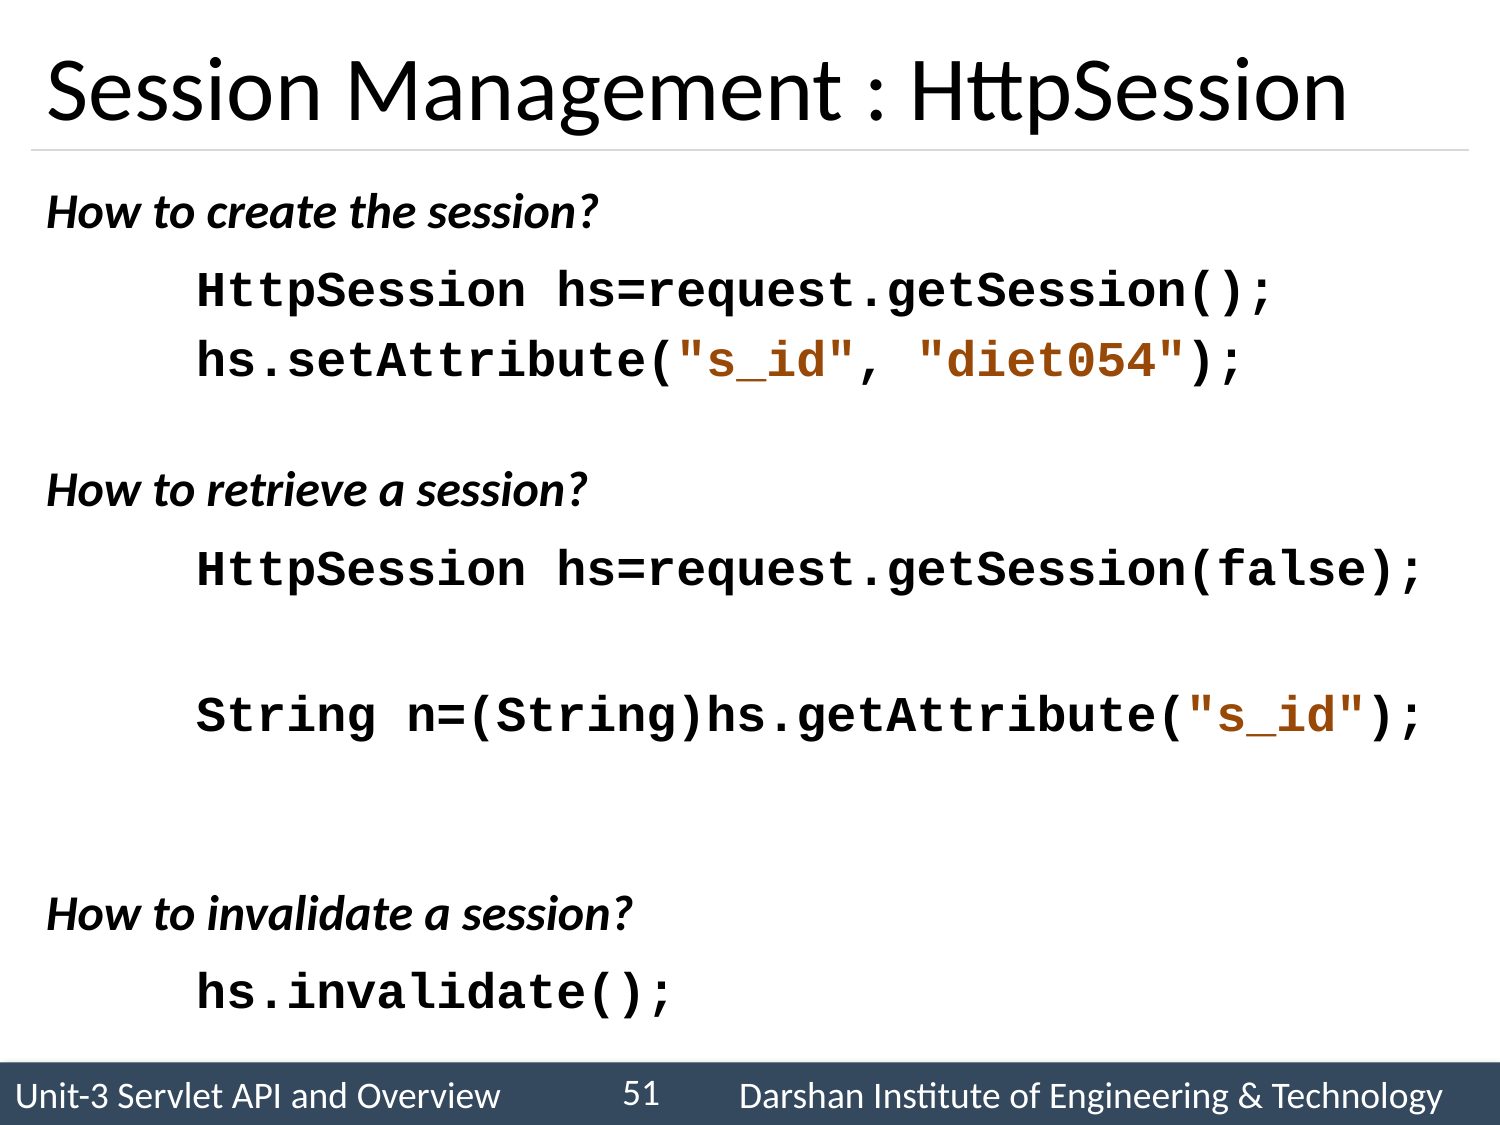

# Session Management : HttpSession
How to create the session?
	HttpSession hs=request.getSession();
  	hs.setAttribute("s_id", "diet054");
How to retrieve a session?
 	HttpSession hs=request.getSession(false);
    	String n=(String)hs.getAttribute("s_id");
How to invalidate a session?
	hs.invalidate();
51